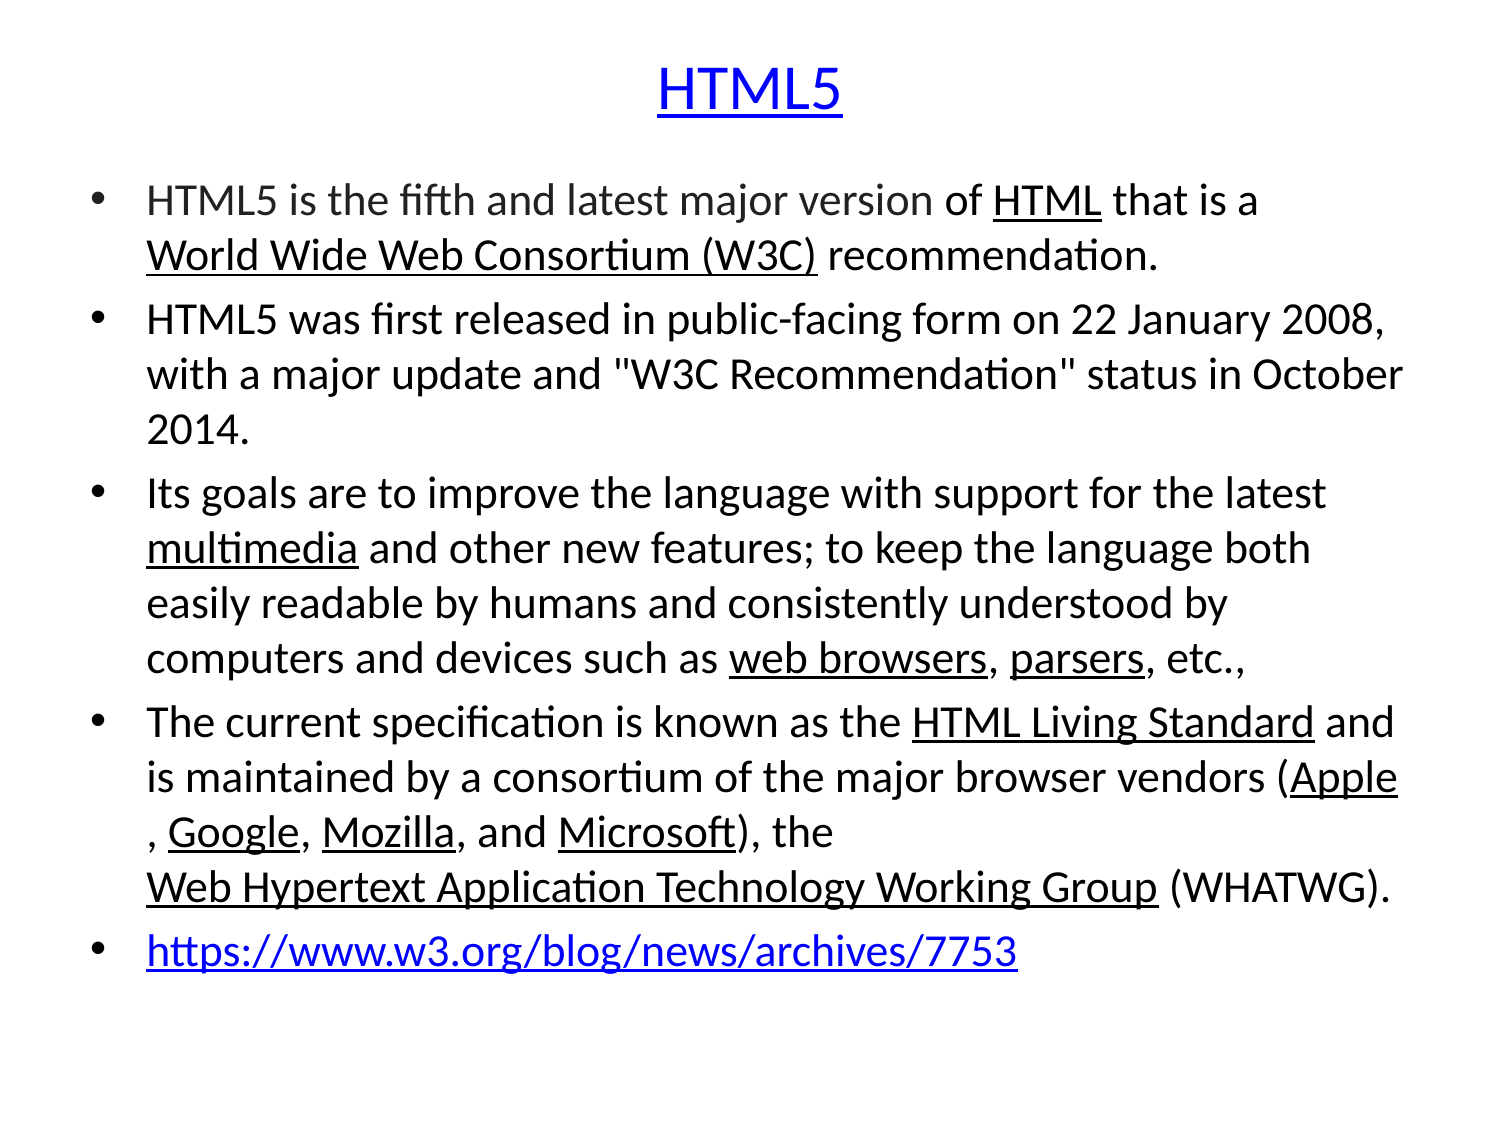

# HTML5
HTML5 is the fifth and latest major version of HTML that is a World Wide Web Consortium (W3C) recommendation.
HTML5 was first released in public-facing form on 22 January 2008, with a major update and "W3C Recommendation" status in October 2014.
Its goals are to improve the language with support for the latest multimedia and other new features; to keep the language both easily readable by humans and consistently understood by computers and devices such as web browsers, parsers, etc.,
The current specification is known as the HTML Living Standard and is maintained by a consortium of the major browser vendors (Apple, Google, Mozilla, and Microsoft), the Web Hypertext Application Technology Working Group (WHATWG).
https://www.w3.org/blog/news/archives/7753